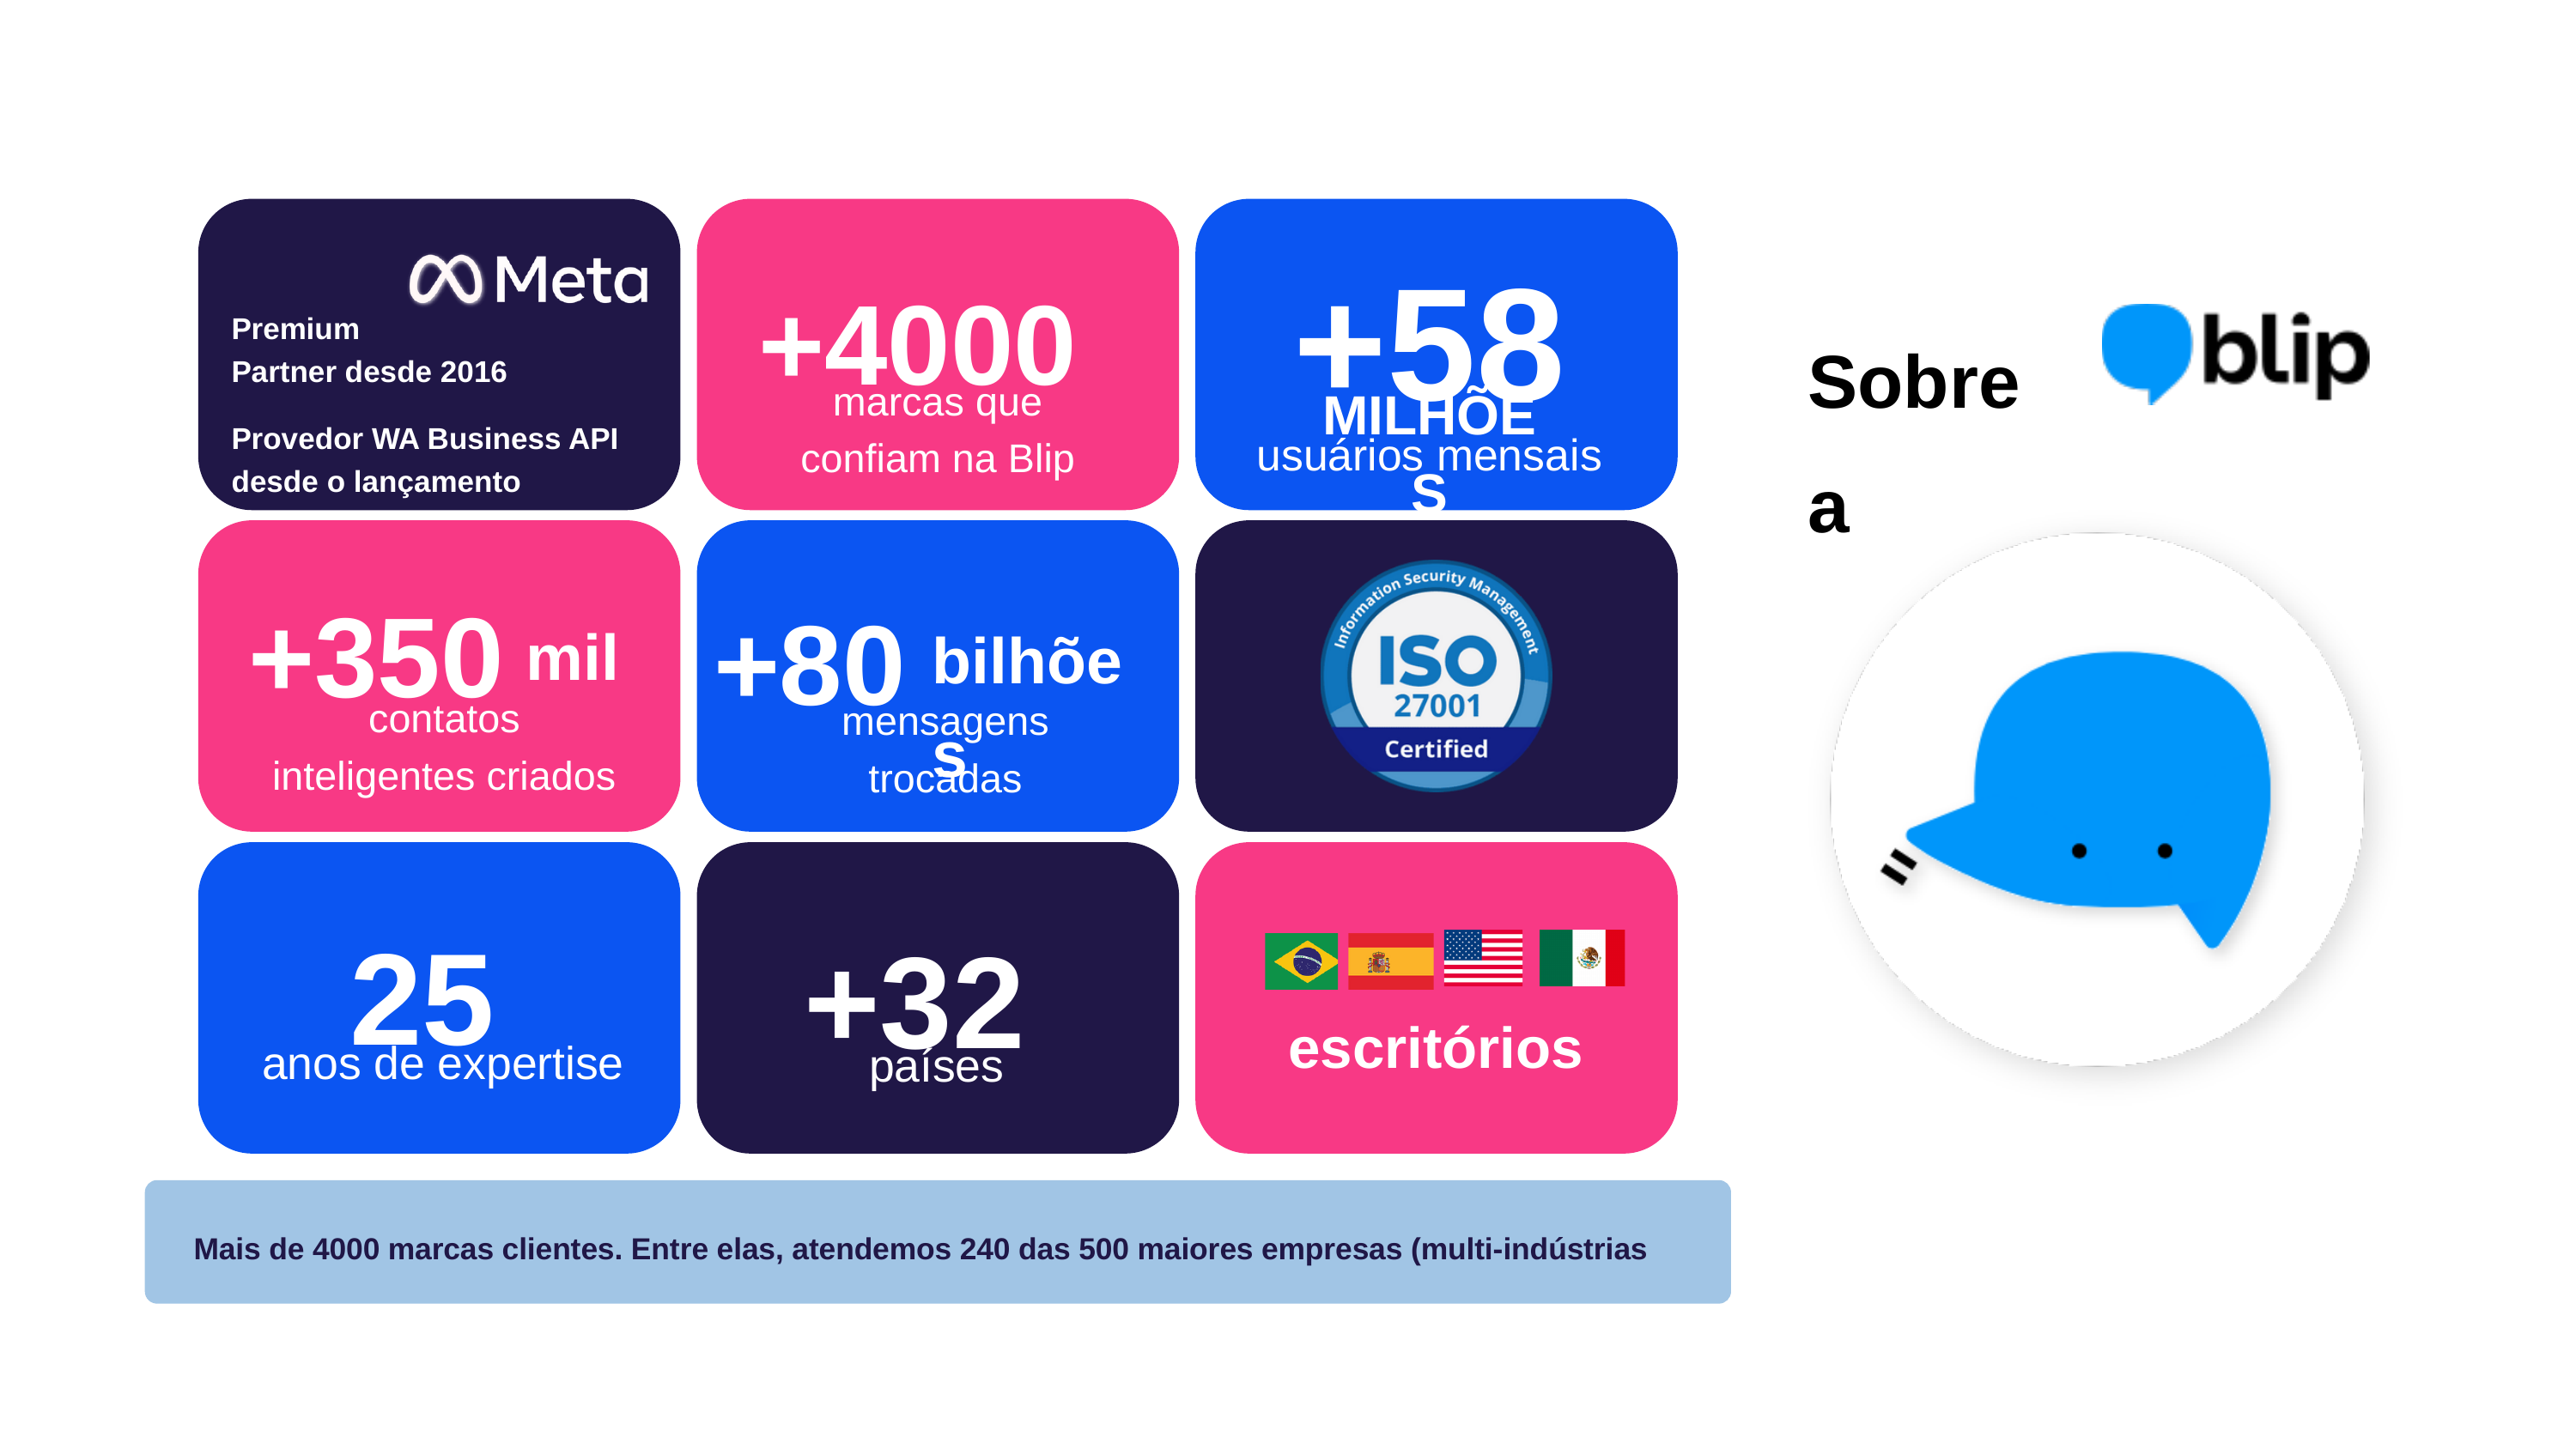

+58

+4000
Sobre a
Premium
Partner desde 2016

Provedor WA Business API desde o lançamento

marcas que confiam na Blip
MILHÕES
usuários mensais

+350

+80
mil
bilhões
contatos inteligentes criados
mensagens trocadas

25
+32

escritórios
anos de expertise
países

Mais de 4000 marcas clientes. Entre elas, atendemos 240 das 500 maiores empresas (multi-indústrias